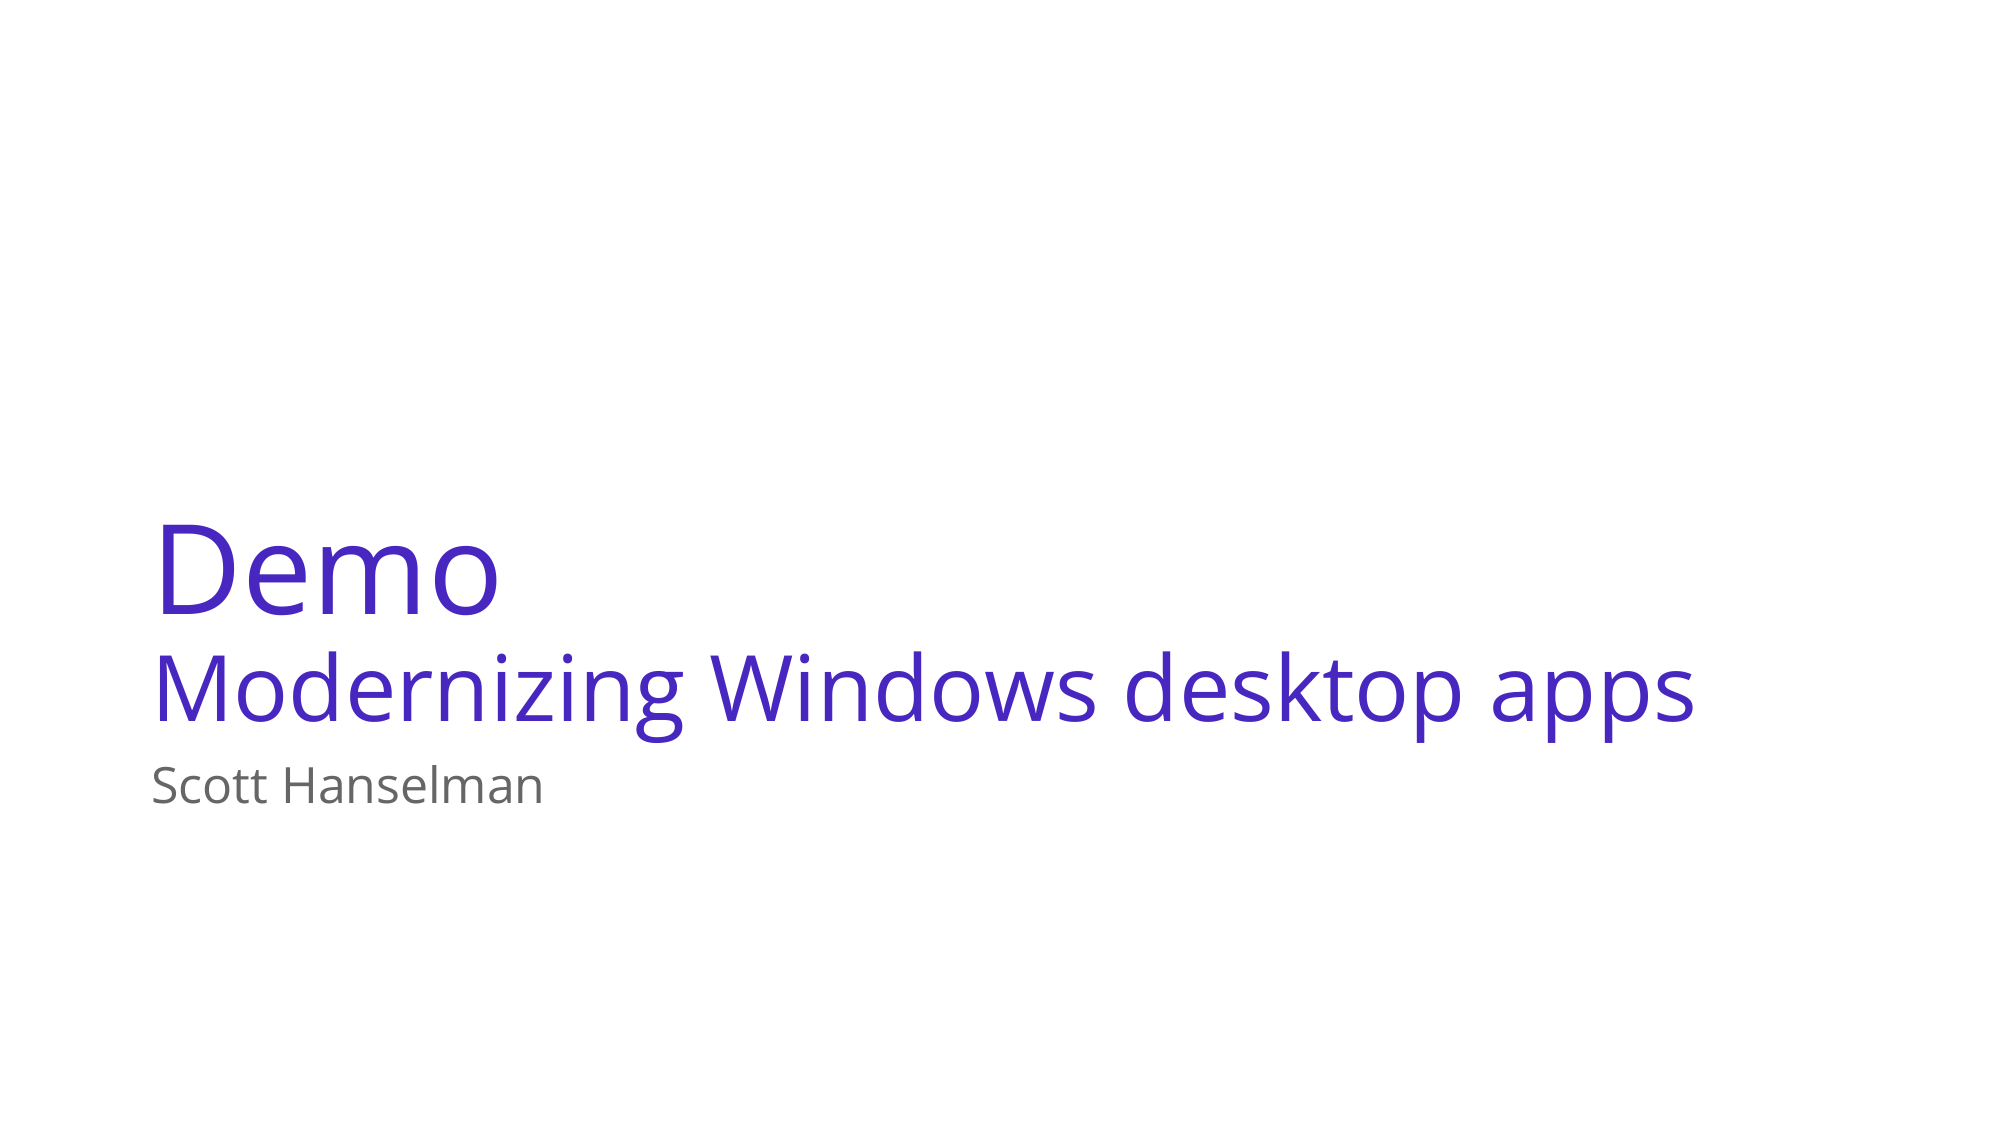

# Demo Modernizing Windows desktop apps
Scott Hanselman